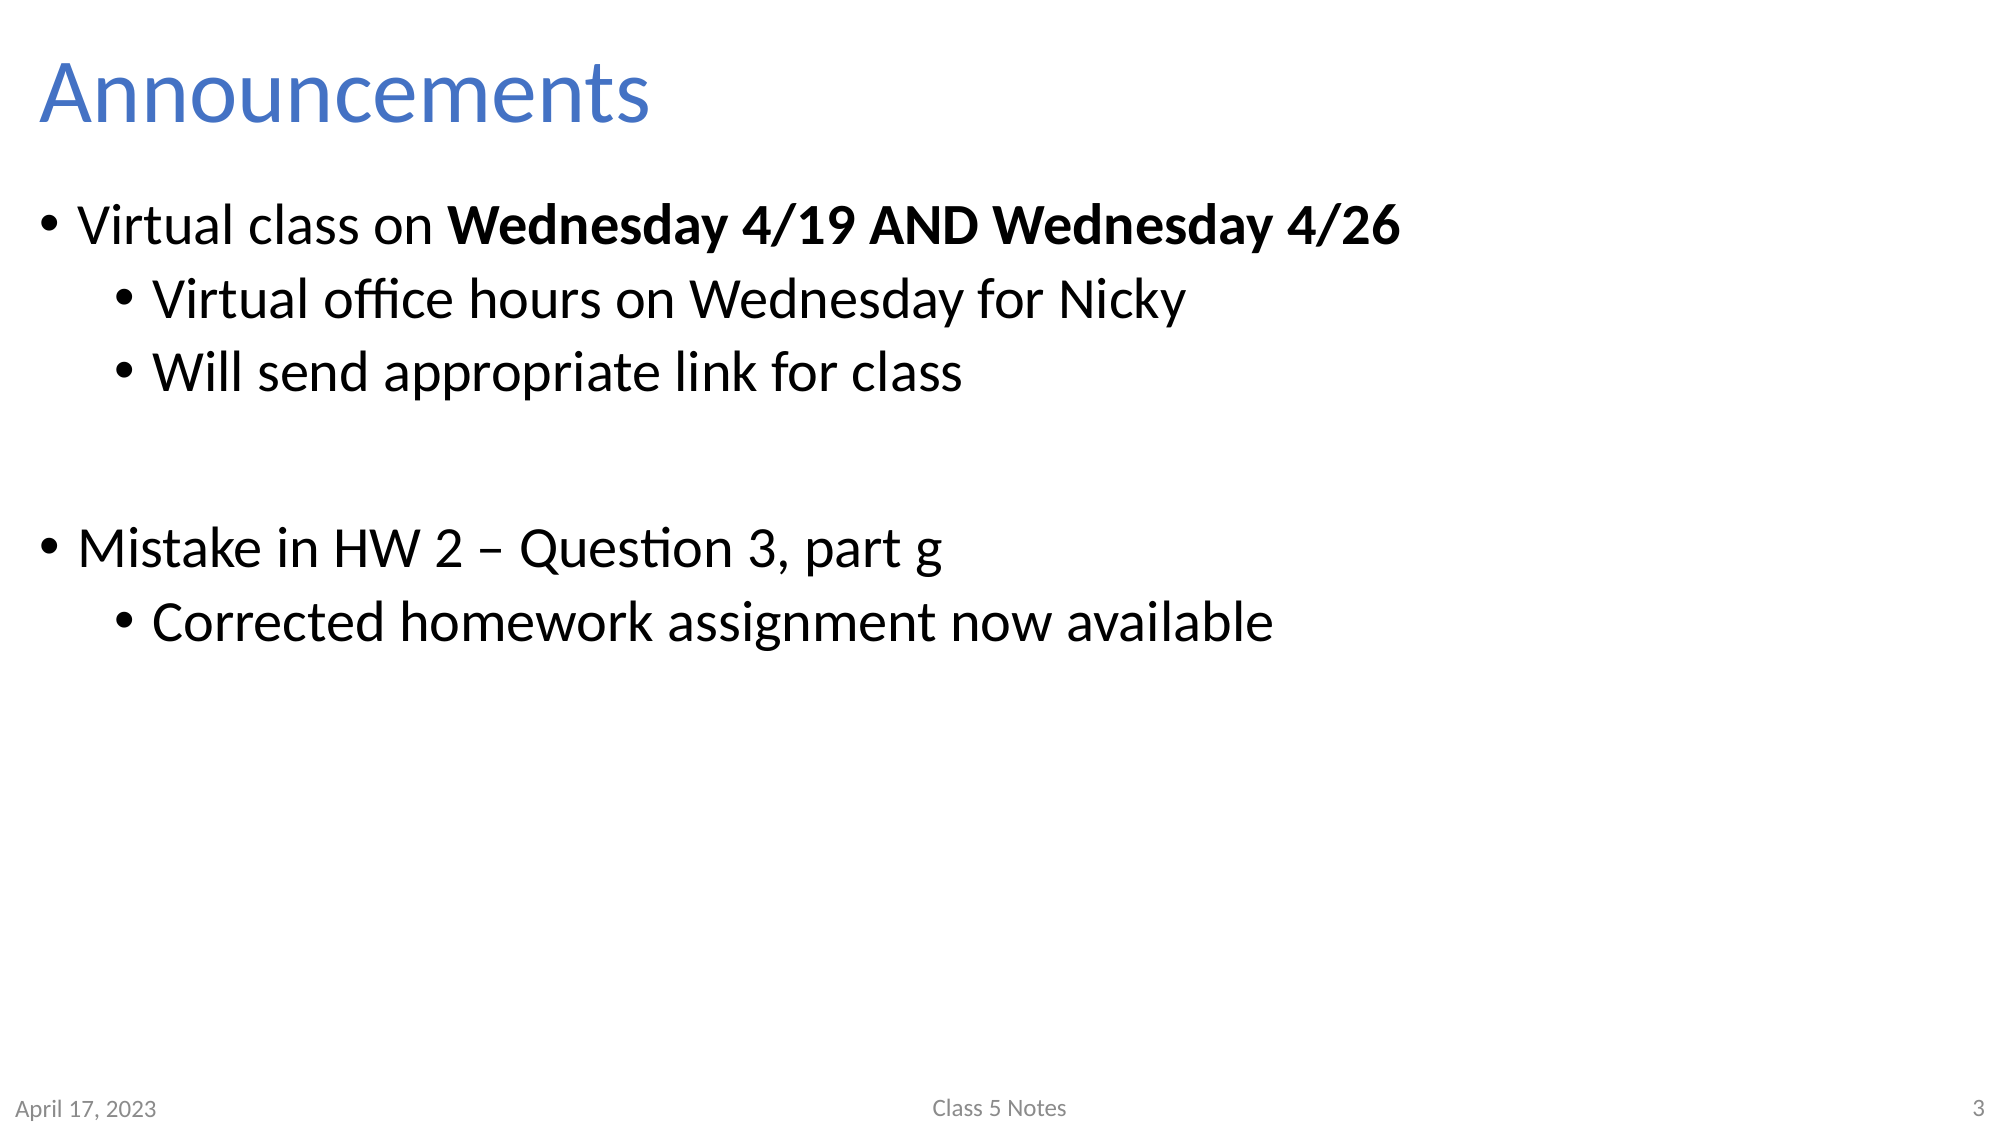

# Announcements
Virtual class on Wednesday 4/19 AND Wednesday 4/26
Virtual office hours on Wednesday for Nicky
Will send appropriate link for class

Mistake in HW 2 – Question 3, part g
Corrected homework assignment now available
3
Class 5 Notes
April 17, 2023